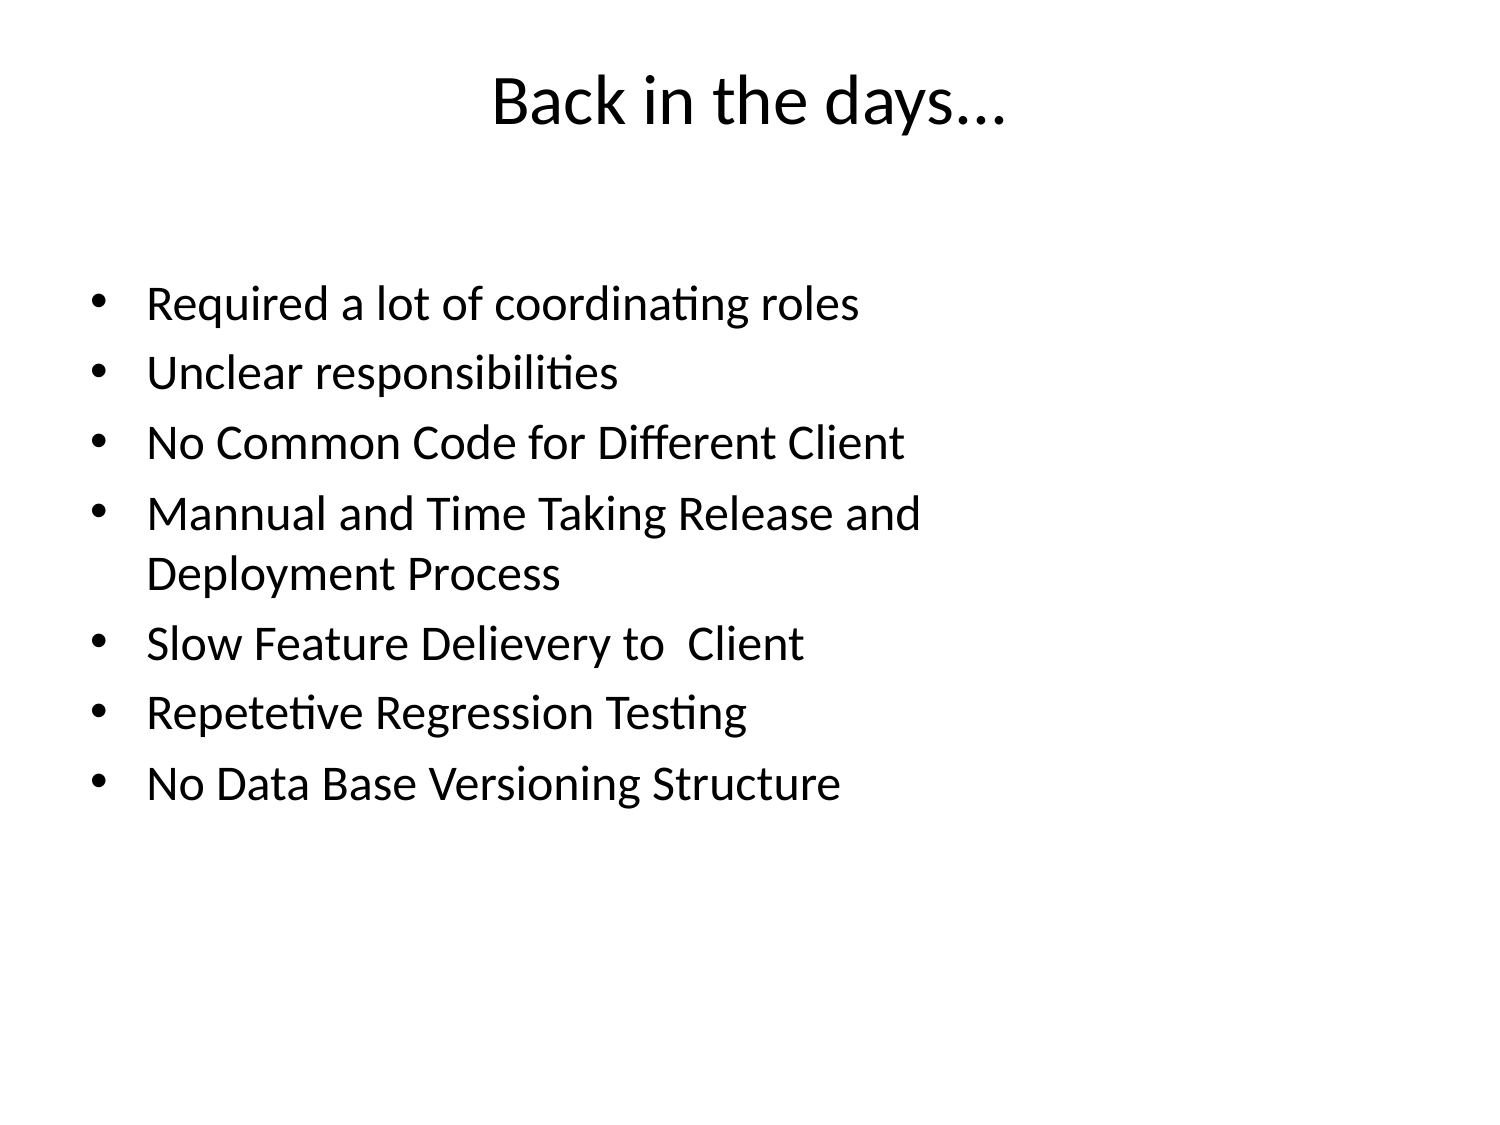

# Back in the days...
Required a lot of coordinating roles
Unclear responsibilities
No Common Code for Different Client
Mannual and Time Taking Release and Deployment Process
Slow Feature Delievery to  Client
Repetetive Regression Testing
No Data Base Versioning Structure